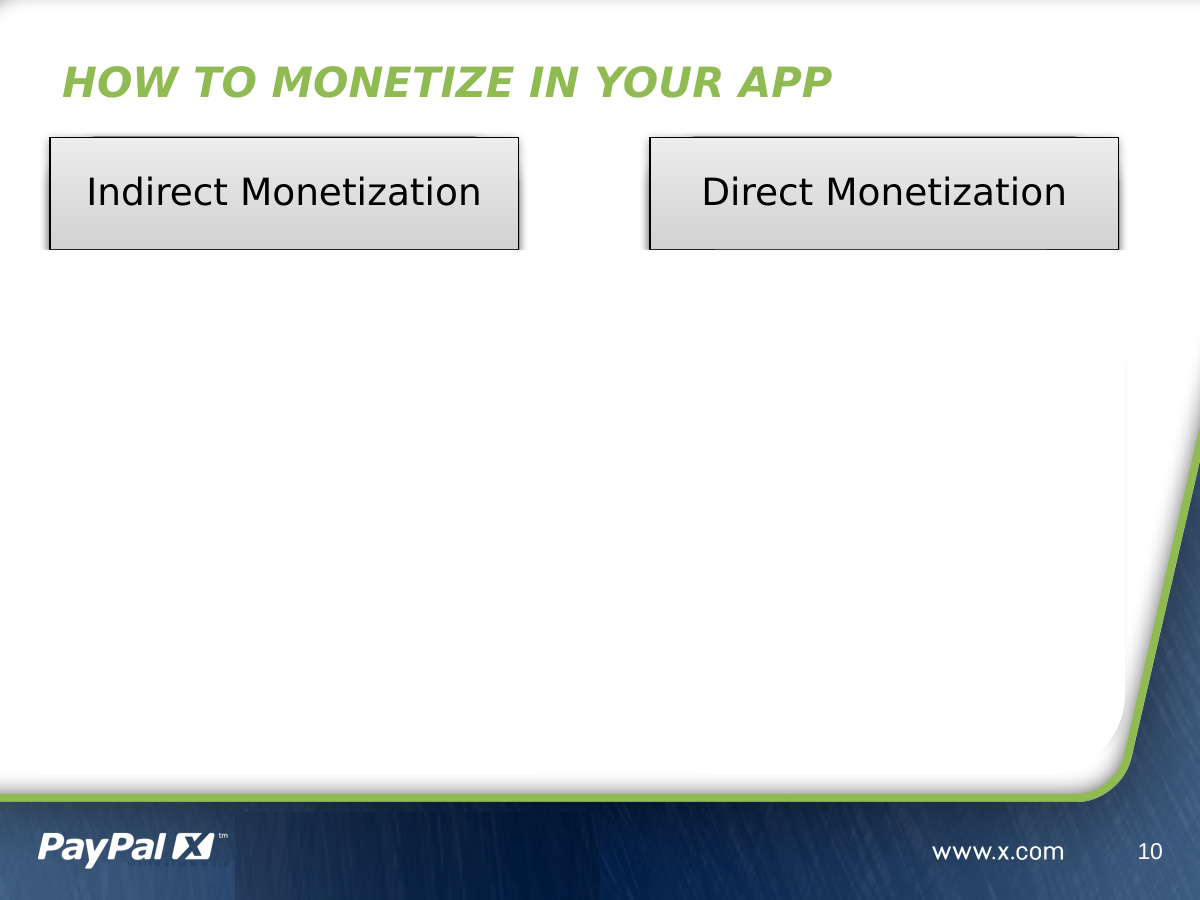

# HOW TO MONETIZE IN YOUR APP

Indirect Monetization

Direct Monetization

e/m-commerce

Advertising

Freemium/Causium

Pay as you Use

Pay for App

Digital Goods

Virtual Currency

Offers

Subscriptions

Reselling

Referrals

Donations
10